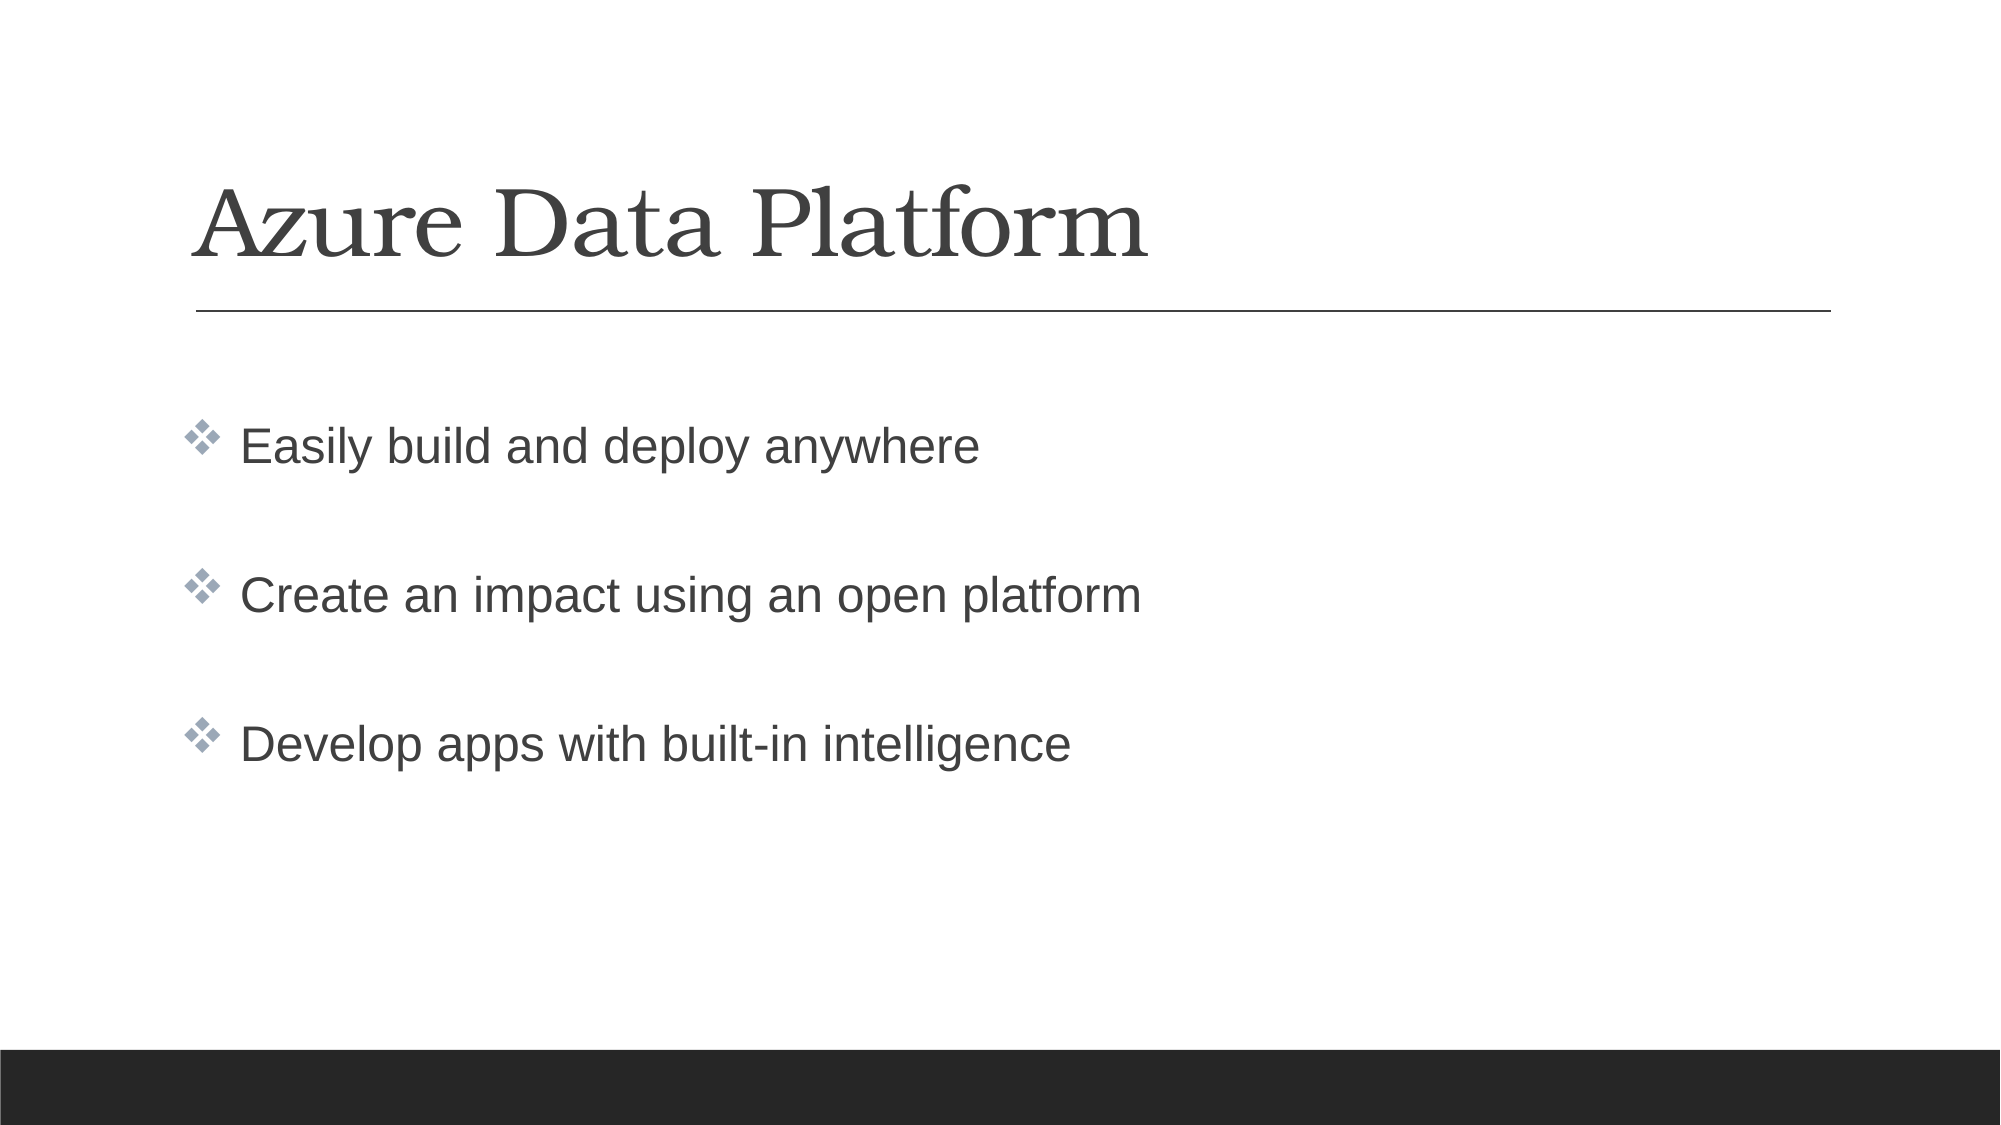

# Azure Data Platform
 Easily build and deploy anywhere
 Create an impact using an open platform
 Develop apps with built-in intelligence